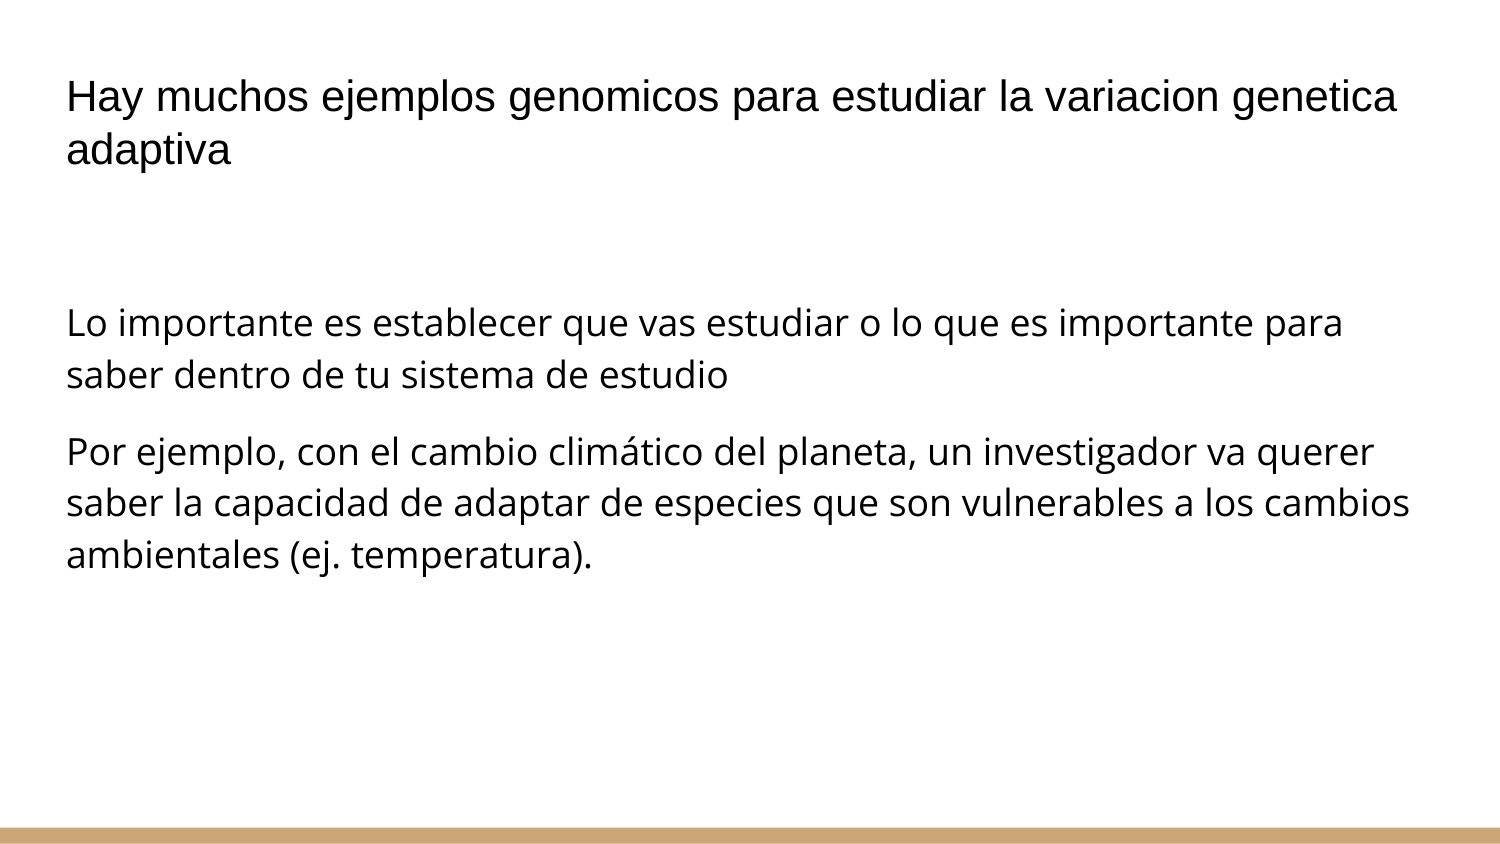

# Hay muchos ejemplos genomicos para estudiar la variacion genetica adaptiva
Lo importante es establecer que vas estudiar o lo que es importante para saber dentro de tu sistema de estudio
Por ejemplo, con el cambio climático del planeta, un investigador va querer saber la capacidad de adaptar de especies que son vulnerables a los cambios ambientales (ej. temperatura).